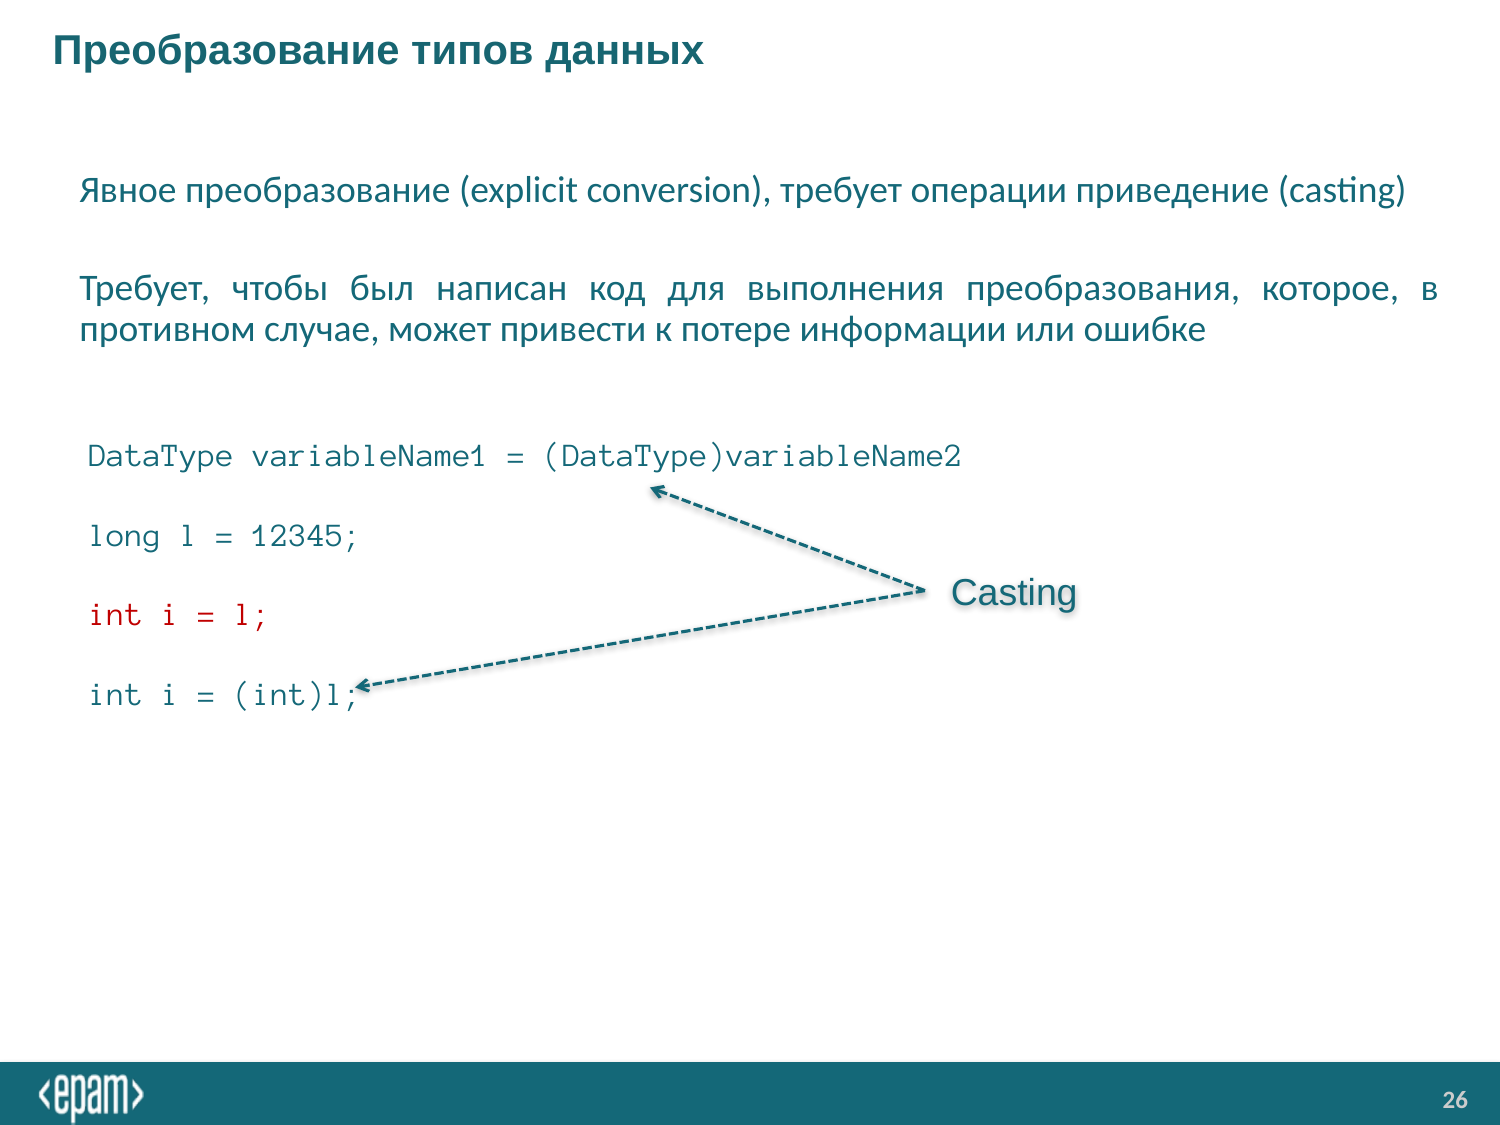

# Преобразование типов данных
Явное преобразование (explicit conversion), требует операции приведение (casting)

Требует, чтобы был написан код для выполнения преобразования, которое, в противном случае, может привести к потере информации или ошибке
DataType variableName1 = (DataType)variableName2

long l = 12345;

int i = l;

int i = (int)l;
 Casting